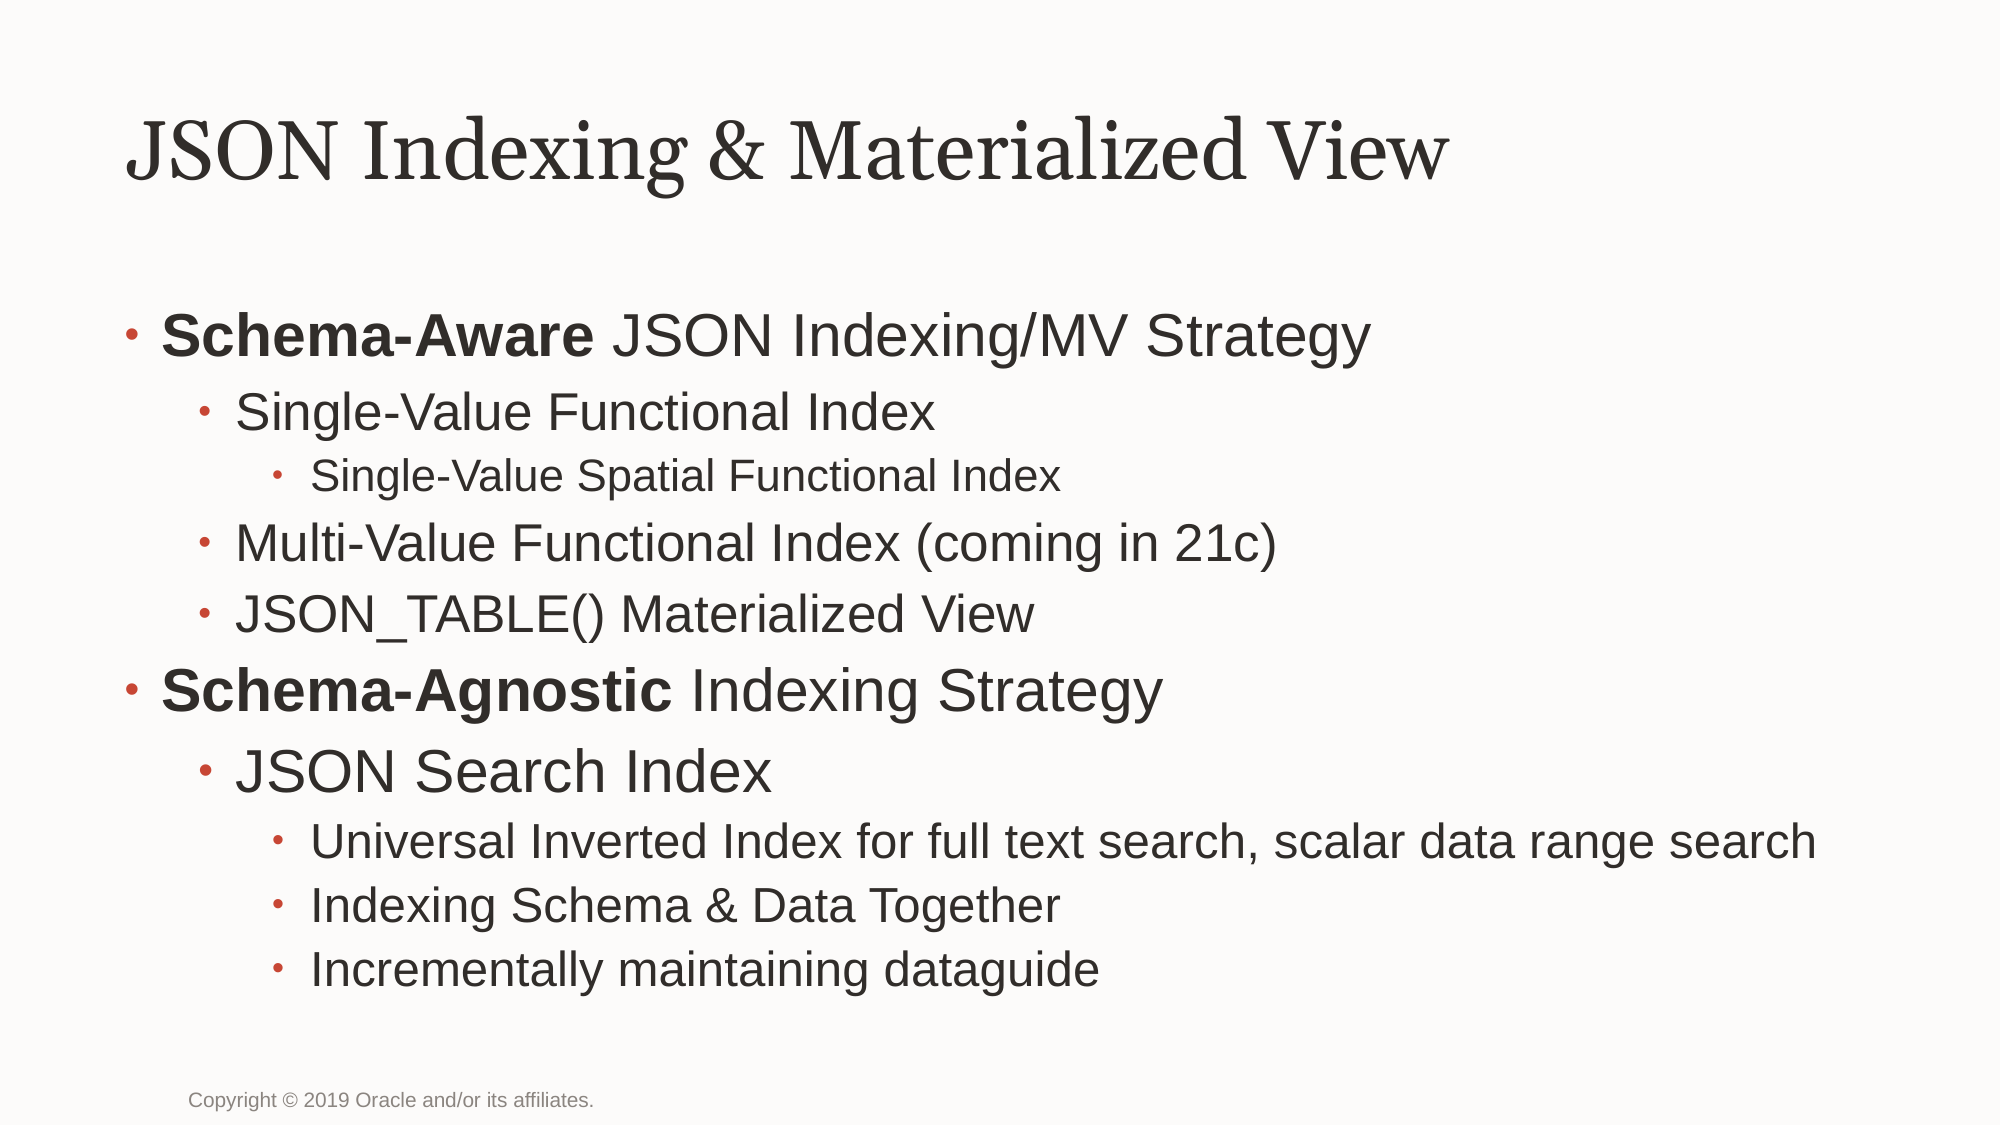

# JSON Indexing & Materialized View
Schema-Aware JSON Indexing/MV Strategy
Single-Value Functional Index
Single-Value Spatial Functional Index
Multi-Value Functional Index (coming in 21c)
JSON_TABLE() Materialized View
Schema-Agnostic Indexing Strategy
JSON Search Index
Universal Inverted Index for full text search, scalar data range search
Indexing Schema & Data Together
Incrementally maintaining dataguide

Copyright © 2019 Oracle and/or its affiliates.